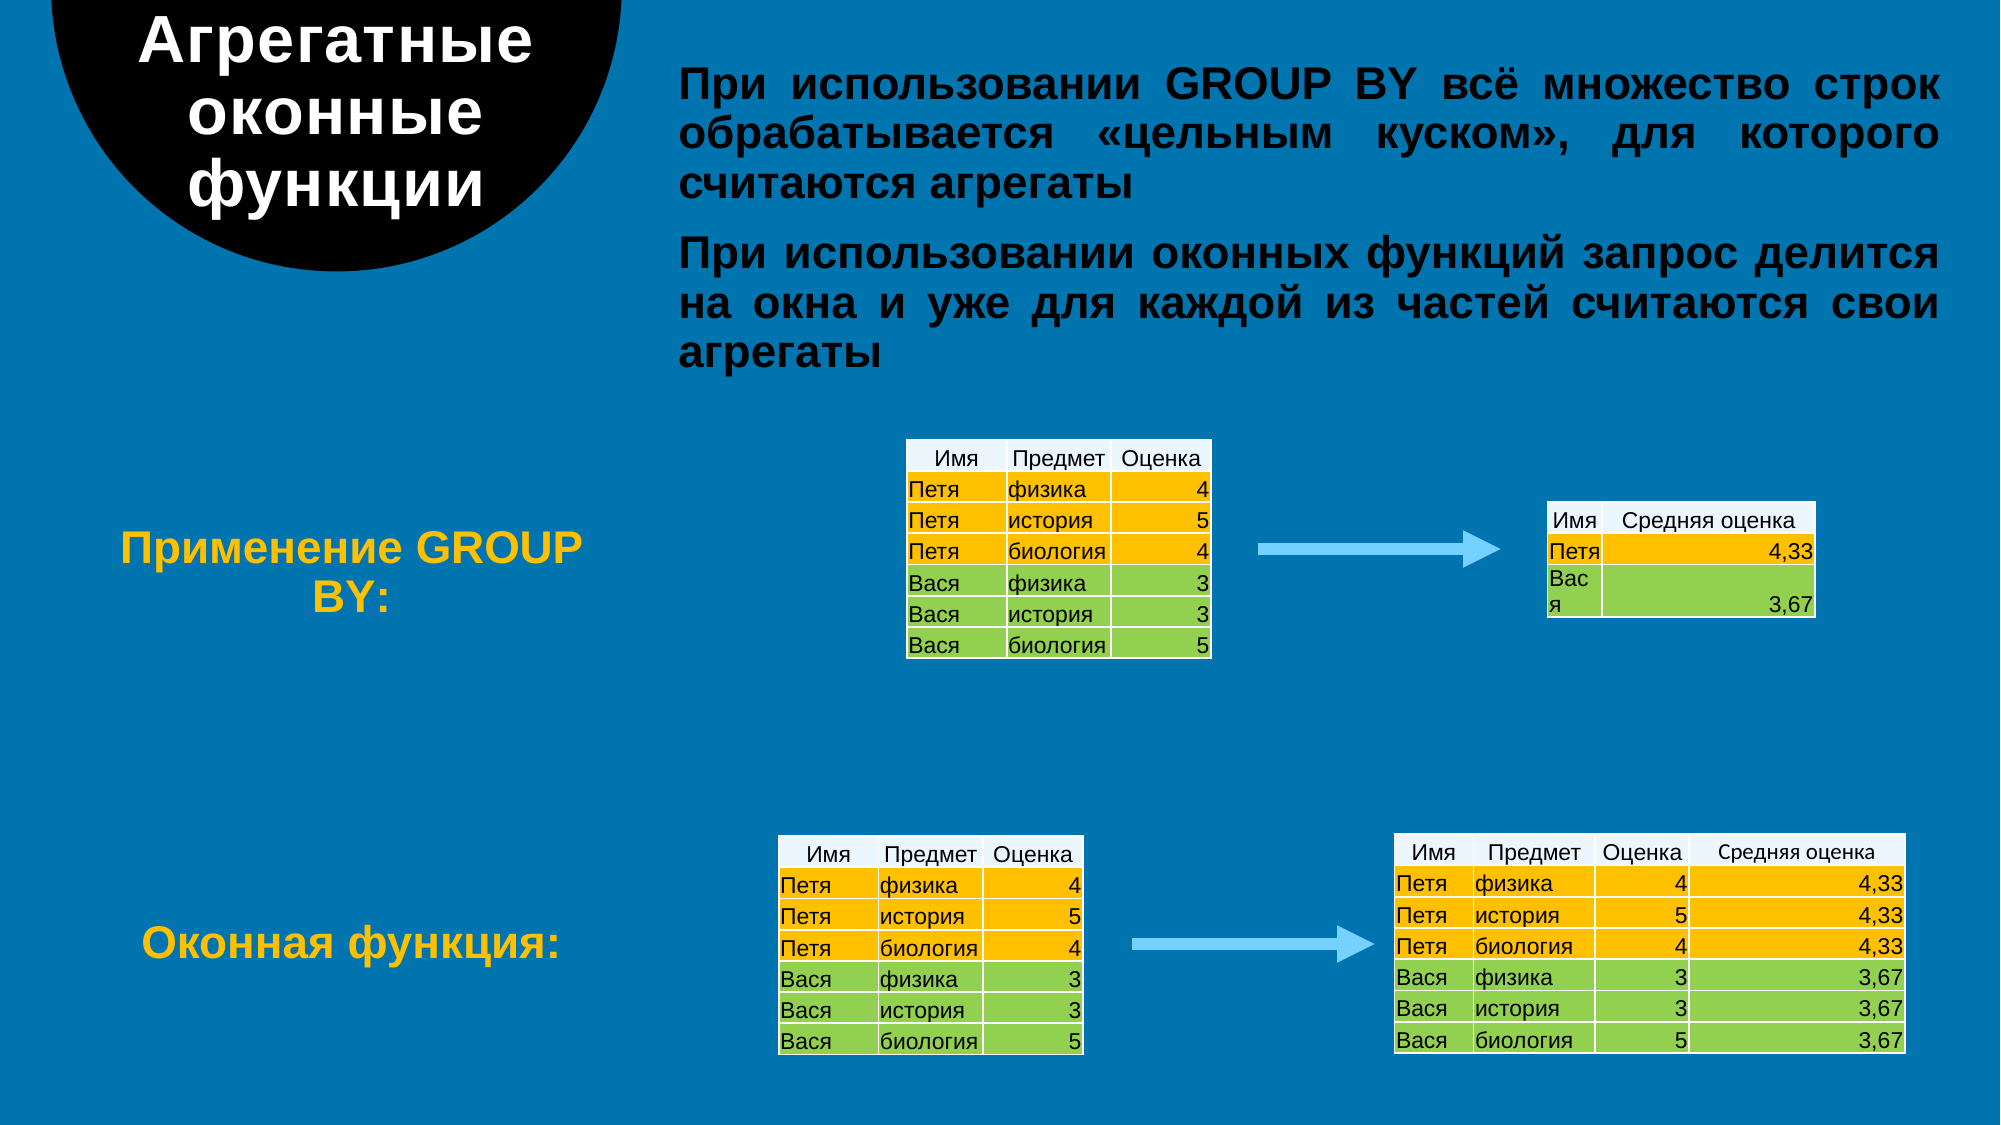

# Агрегатные оконные функции
При использовании GROUP BY всё множество строк обрабатывается «цельным куском», для которого считаются агрегаты
При использовании оконных функций запрос делится на окна и уже для каждой из частей считаются свои агрегаты
| Имя | Предмет | Оценка |
| --- | --- | --- |
| Петя | физика | 4 |
| Петя | история | 5 |
| Петя | биология | 4 |
| Вася | физика | 3 |
| Вася | история | 3 |
| Вася | биология | 5 |
| Имя | Средняя оценка |
| --- | --- |
| Петя | 4,33 |
| Вася | 3,67 |
Применение GROUP BY:
| Имя | Предмет | Оценка | Средняя оценка |
| --- | --- | --- | --- |
| Петя | физика | 4 | 4,33 |
| Петя | история | 5 | 4,33 |
| Петя | биология | 4 | 4,33 |
| Вася | физика | 3 | 3,67 |
| Вася | история | 3 | 3,67 |
| Вася | биология | 5 | 3,67 |
| Имя | Предмет | Оценка |
| --- | --- | --- |
| Петя | физика | 4 |
| Петя | история | 5 |
| Петя | биология | 4 |
| Вася | физика | 3 |
| Вася | история | 3 |
| Вася | биология | 5 |
Оконная функция: